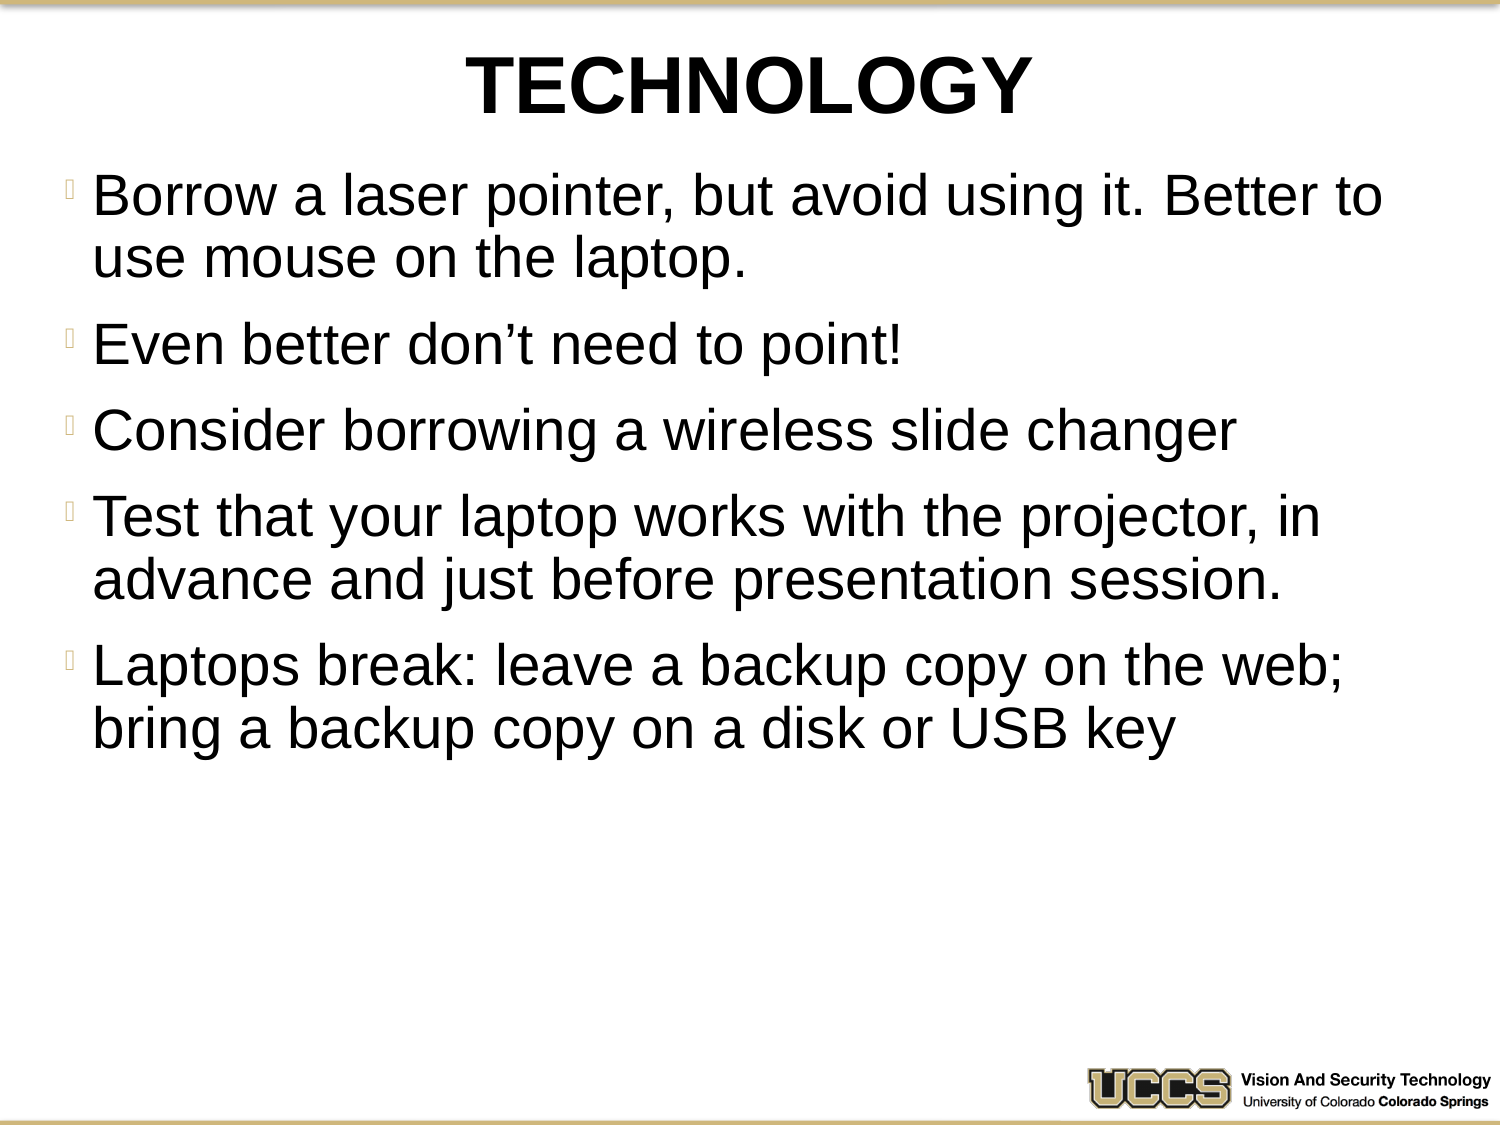

Technology
Borrow a laser pointer, but avoid using it. Better to use mouse on the laptop.
Even better don’t need to point!
Consider borrowing a wireless slide changer
Test that your laptop works with the projector, in advance and just before presentation session.
Laptops break: leave a backup copy on the web; bring a backup copy on a disk or USB key